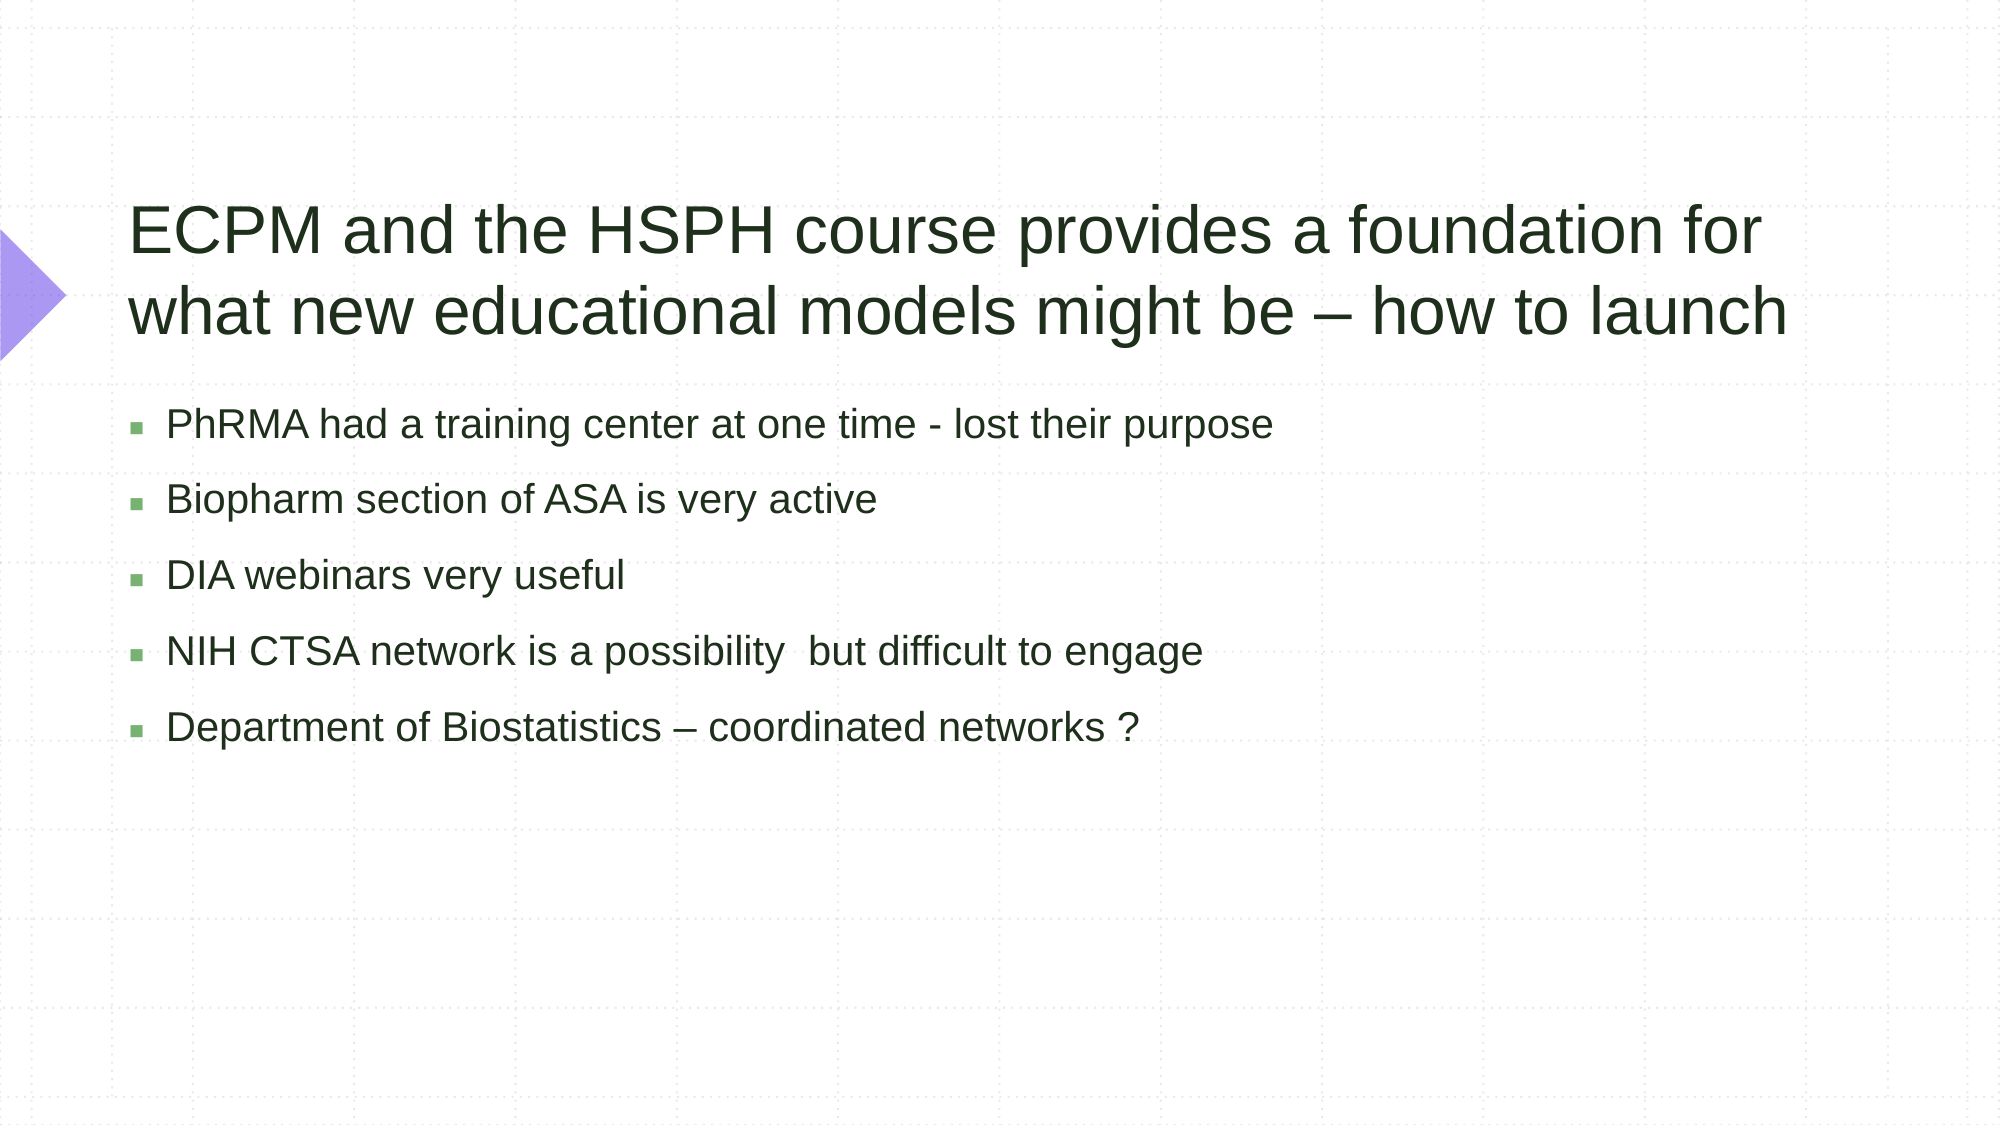

# ECPM and the HSPH course provides a foundation for what new educational models might be – how to launch
PhRMA had a training center at one time - lost their purpose
Biopharm section of ASA is very active
DIA webinars very useful
NIH CTSA network is a possibility  but difficult to engage
Department of Biostatistics – coordinated networks ?